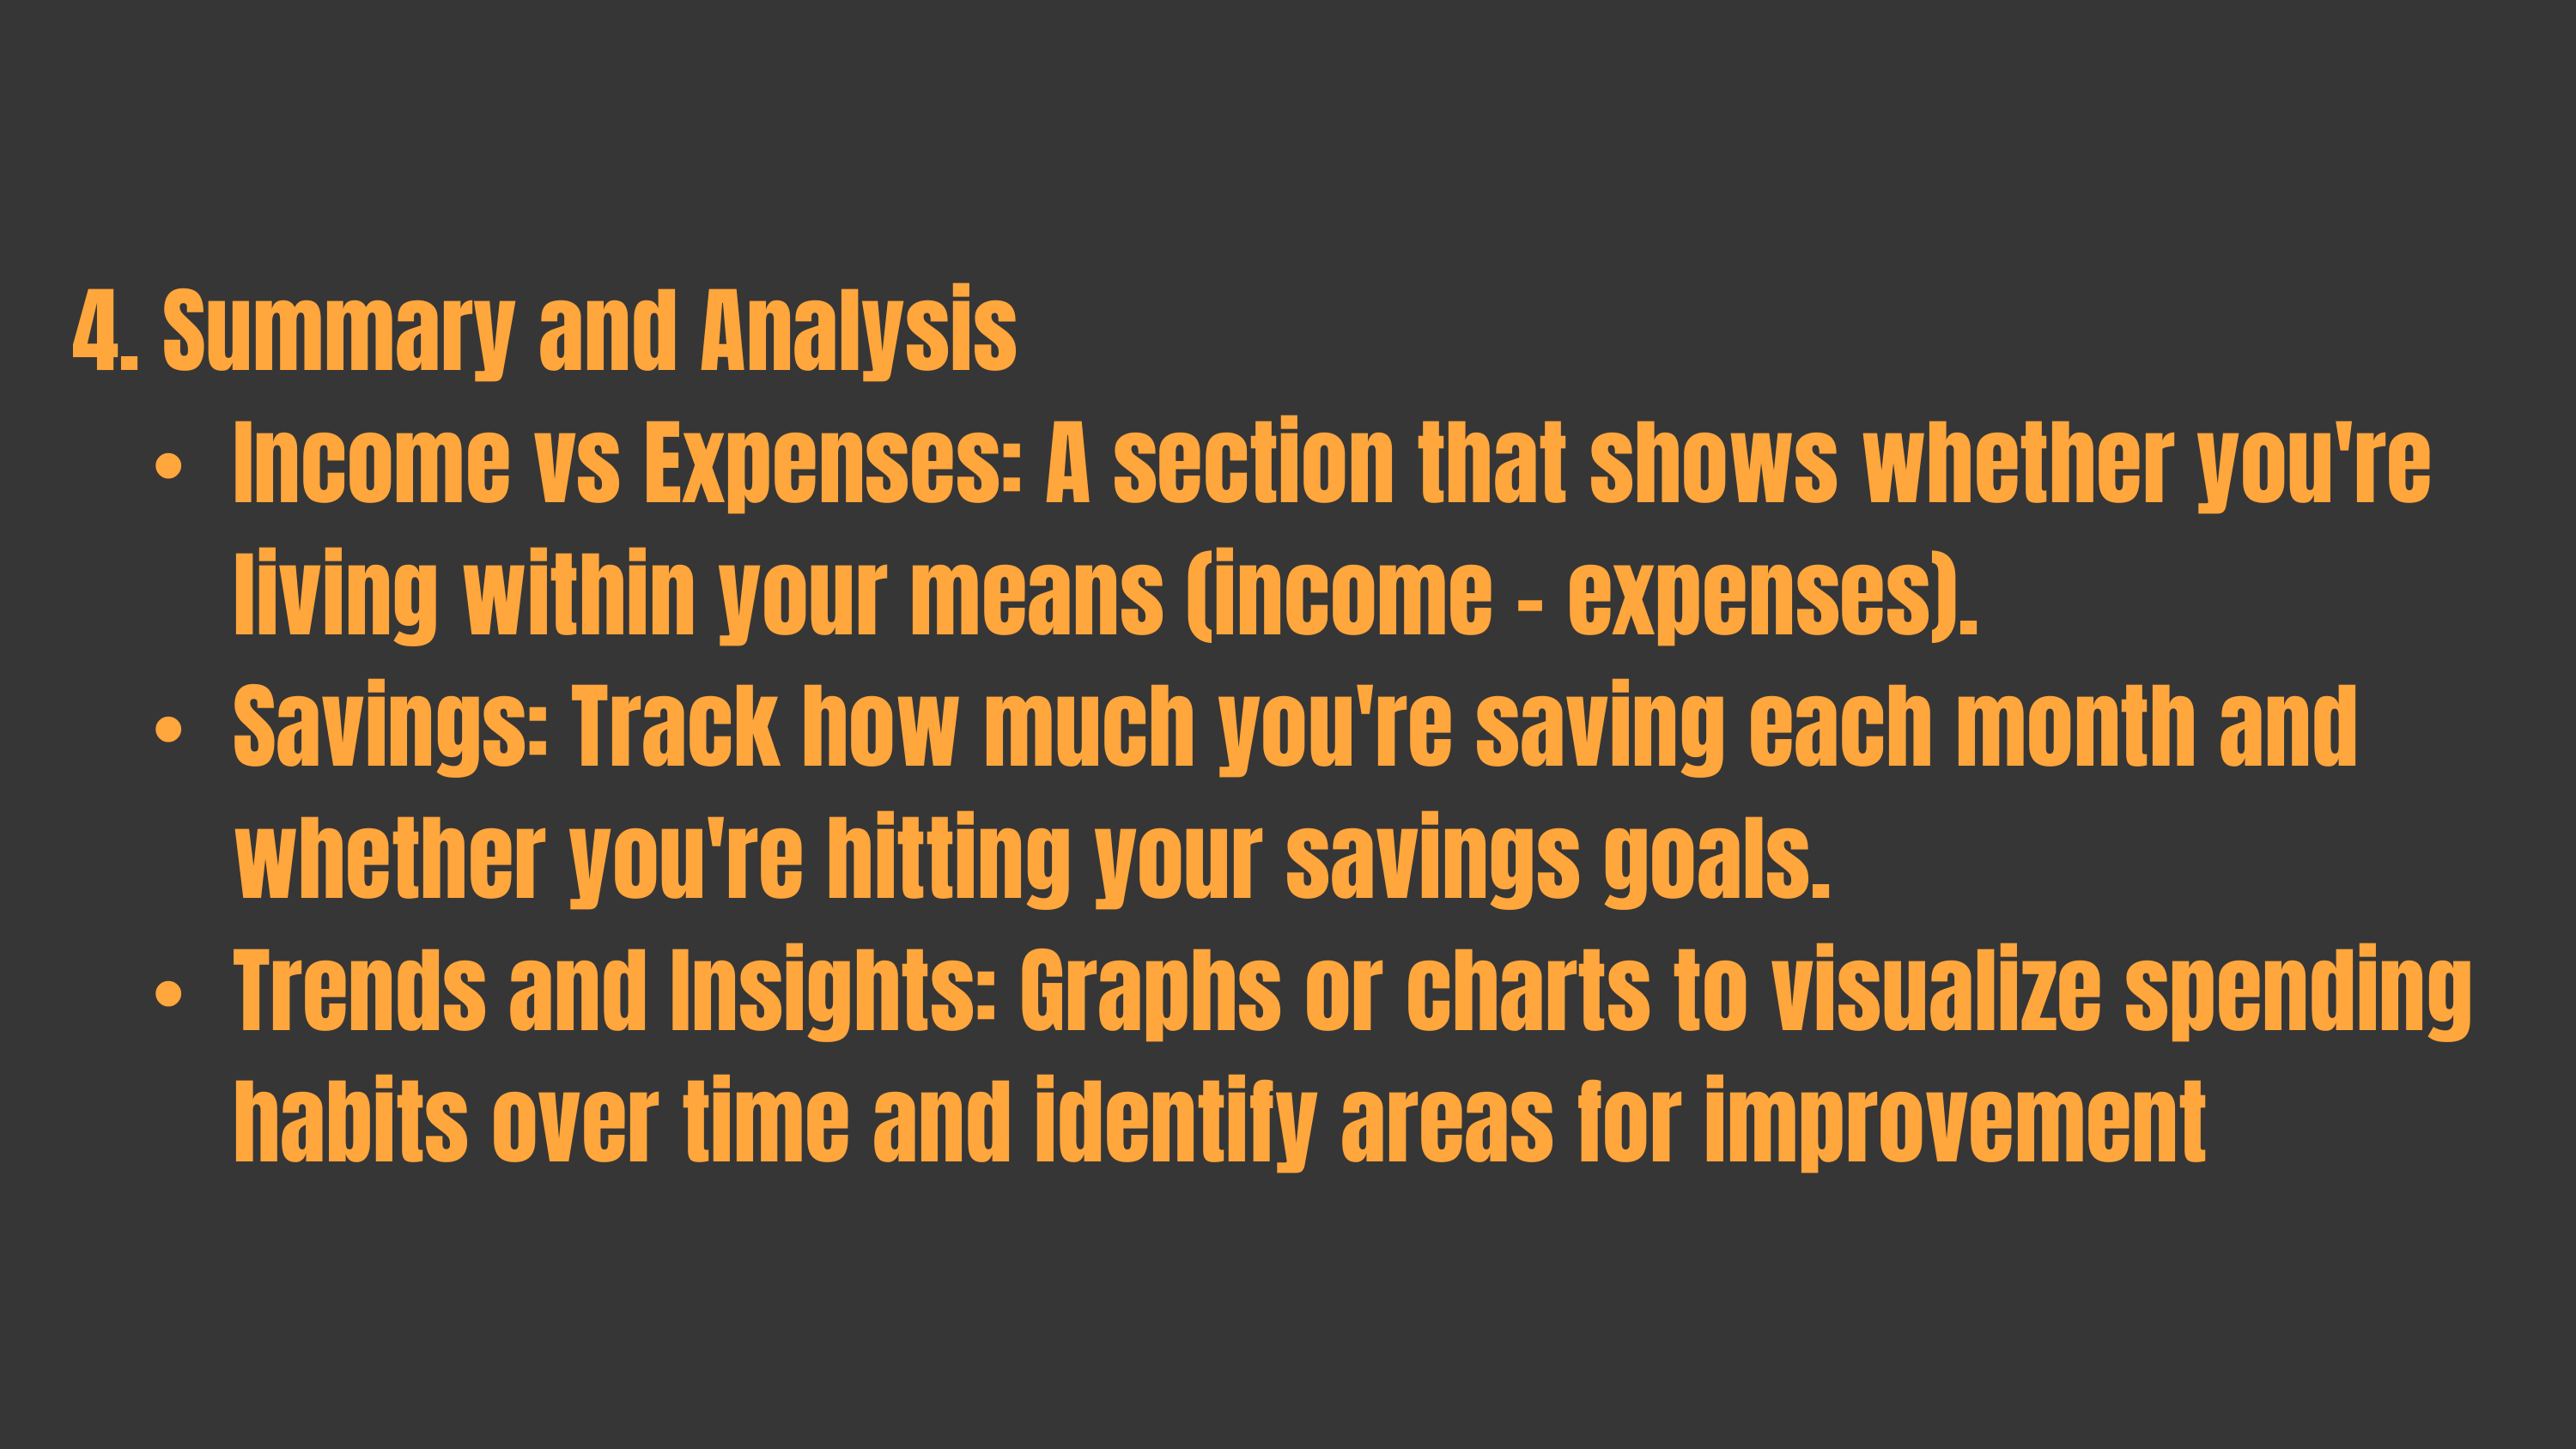

4. Summary and Analysis
Income vs Expenses: A section that shows whether you're living within your means (income - expenses).
Savings: Track how much you're saving each month and whether you're hitting your savings goals.
Trends and Insights: Graphs or charts to visualize spending habits over time and identify areas for improvement